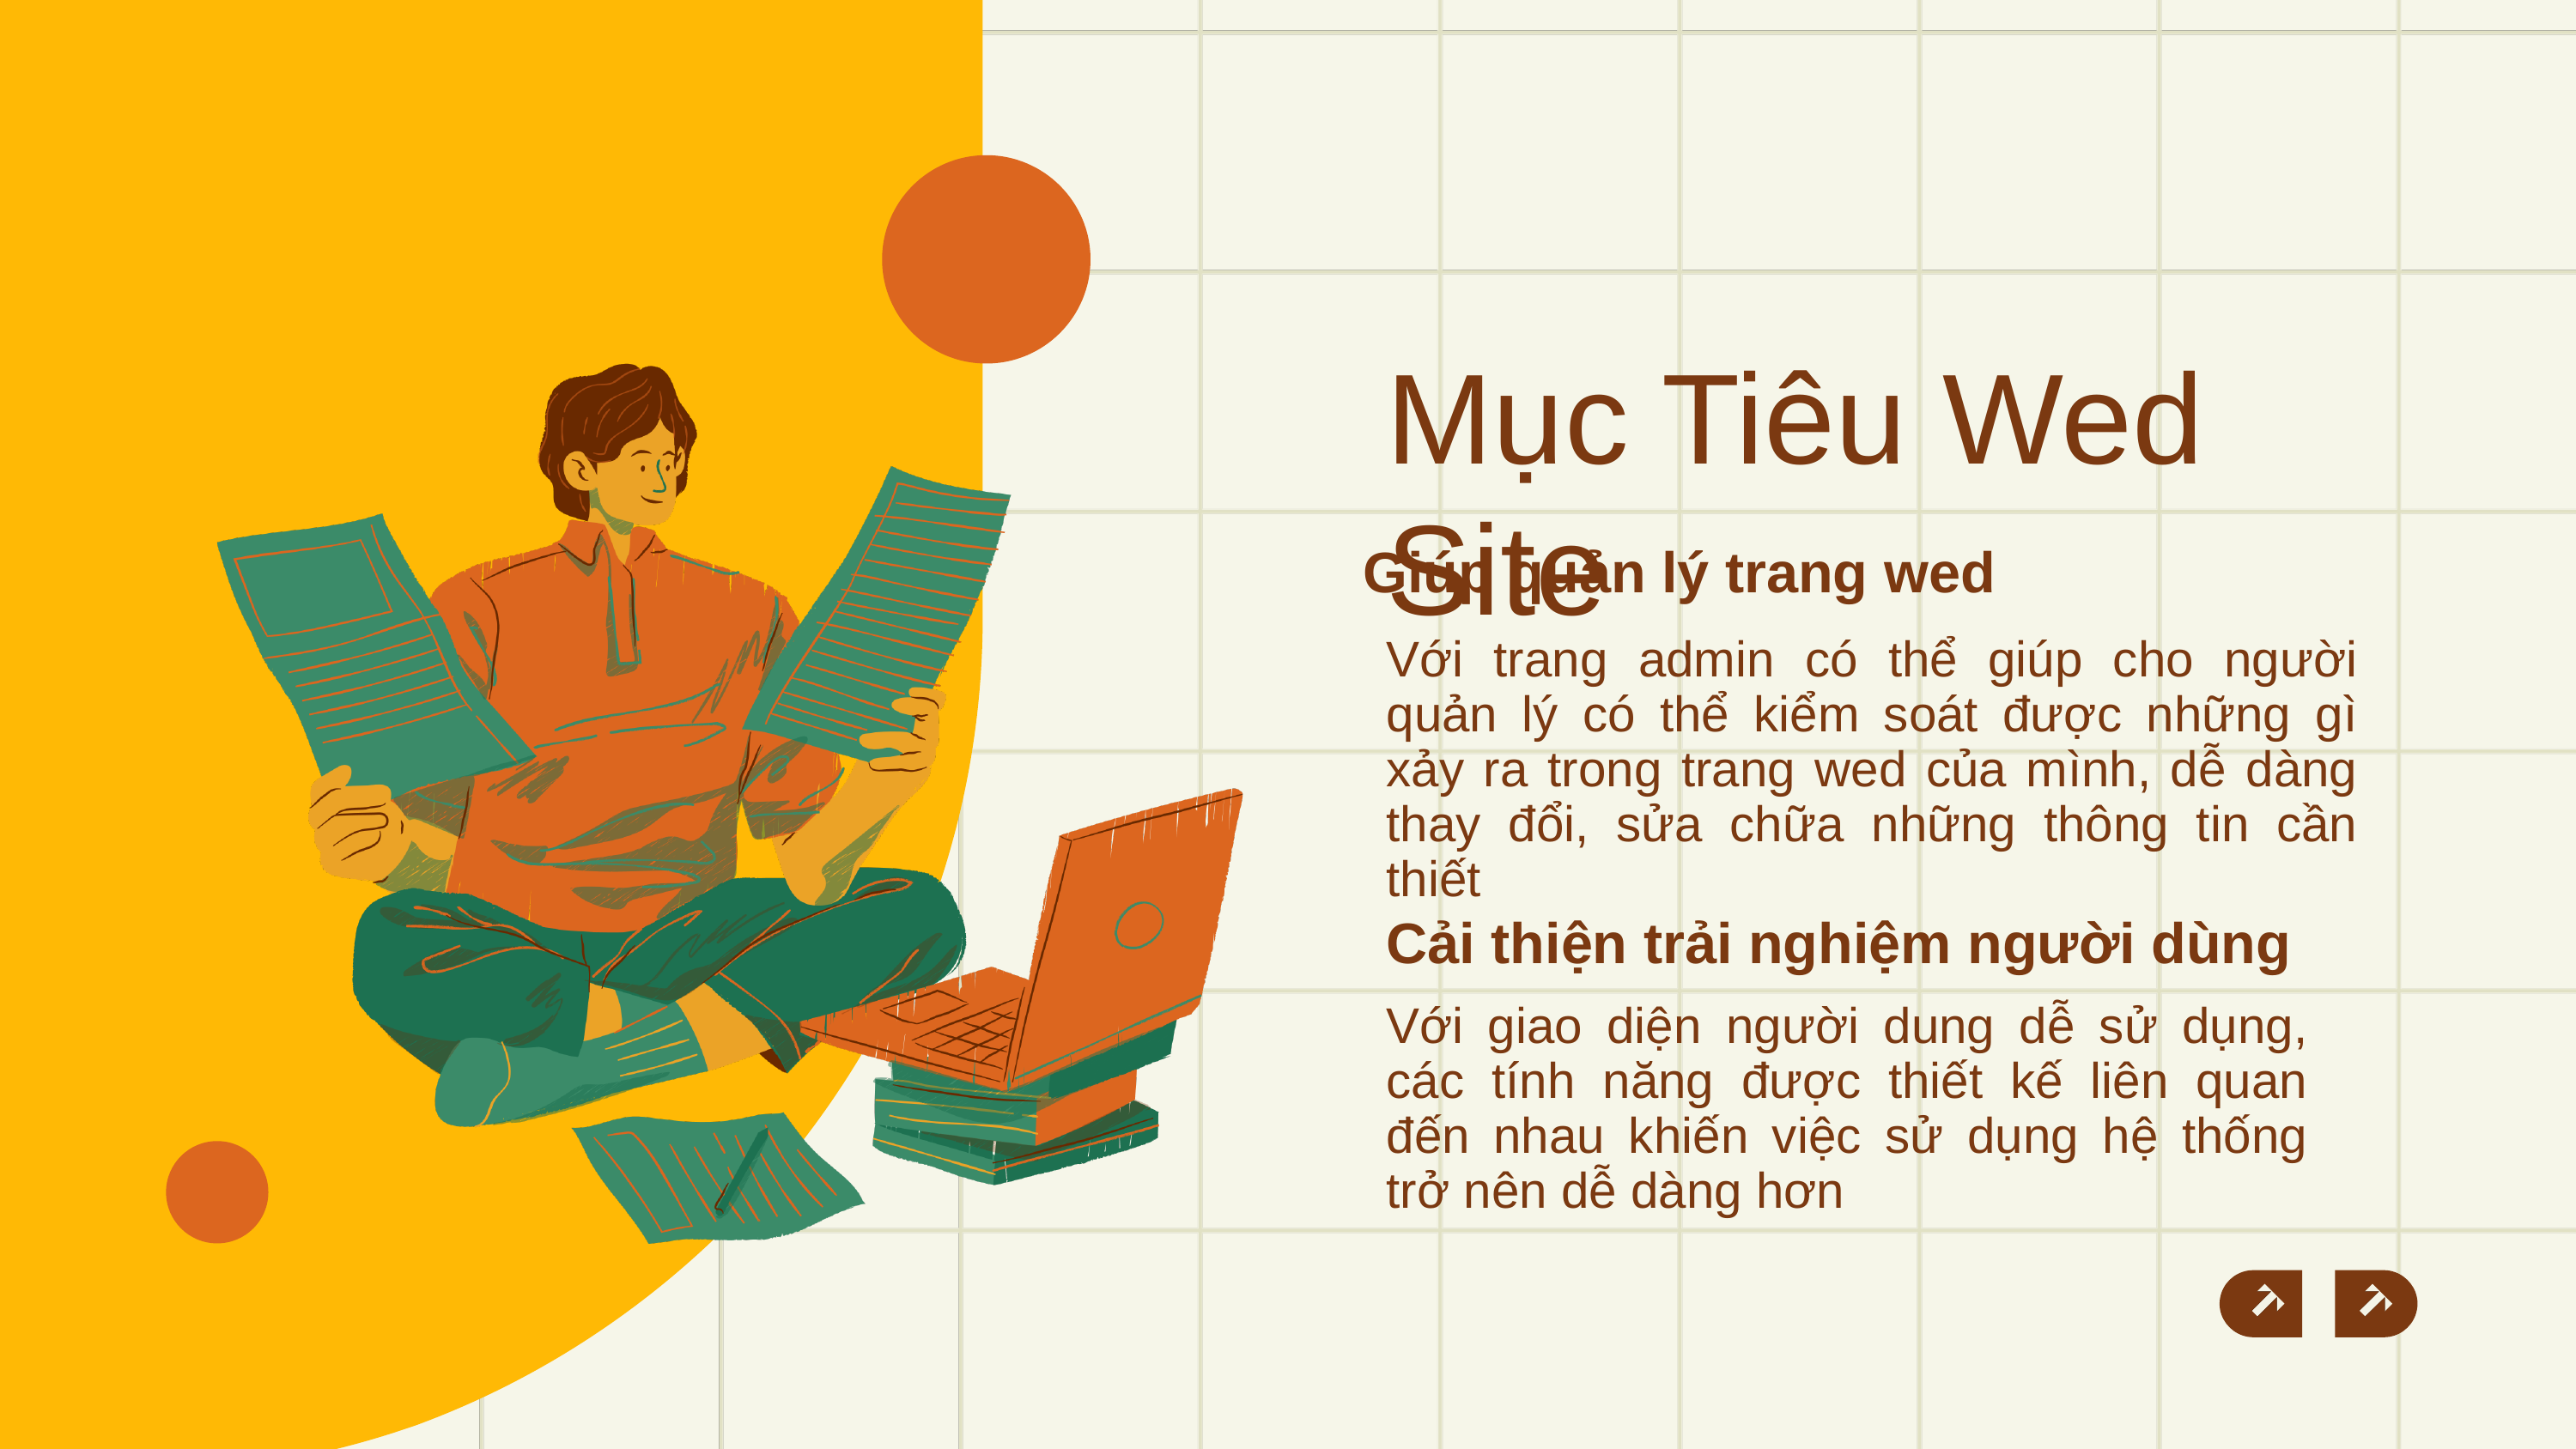

Mục Tiêu Wed Site

Giúp quản lý trang wed
Với trang admin có thể giúp cho người quản lý có thể kiểm soát được những gì xảy ra trong trang wed của mình, dễ dàng thay đổi, sửa chữa những thông tin cần thiết
Cải thiện trải nghiệm người dùng
Với giao diện người dung dễ sử dụng, các tính năng được thiết kế liên quan đến nhau khiến việc sử dụng hệ thống trở nên dễ dàng hơn